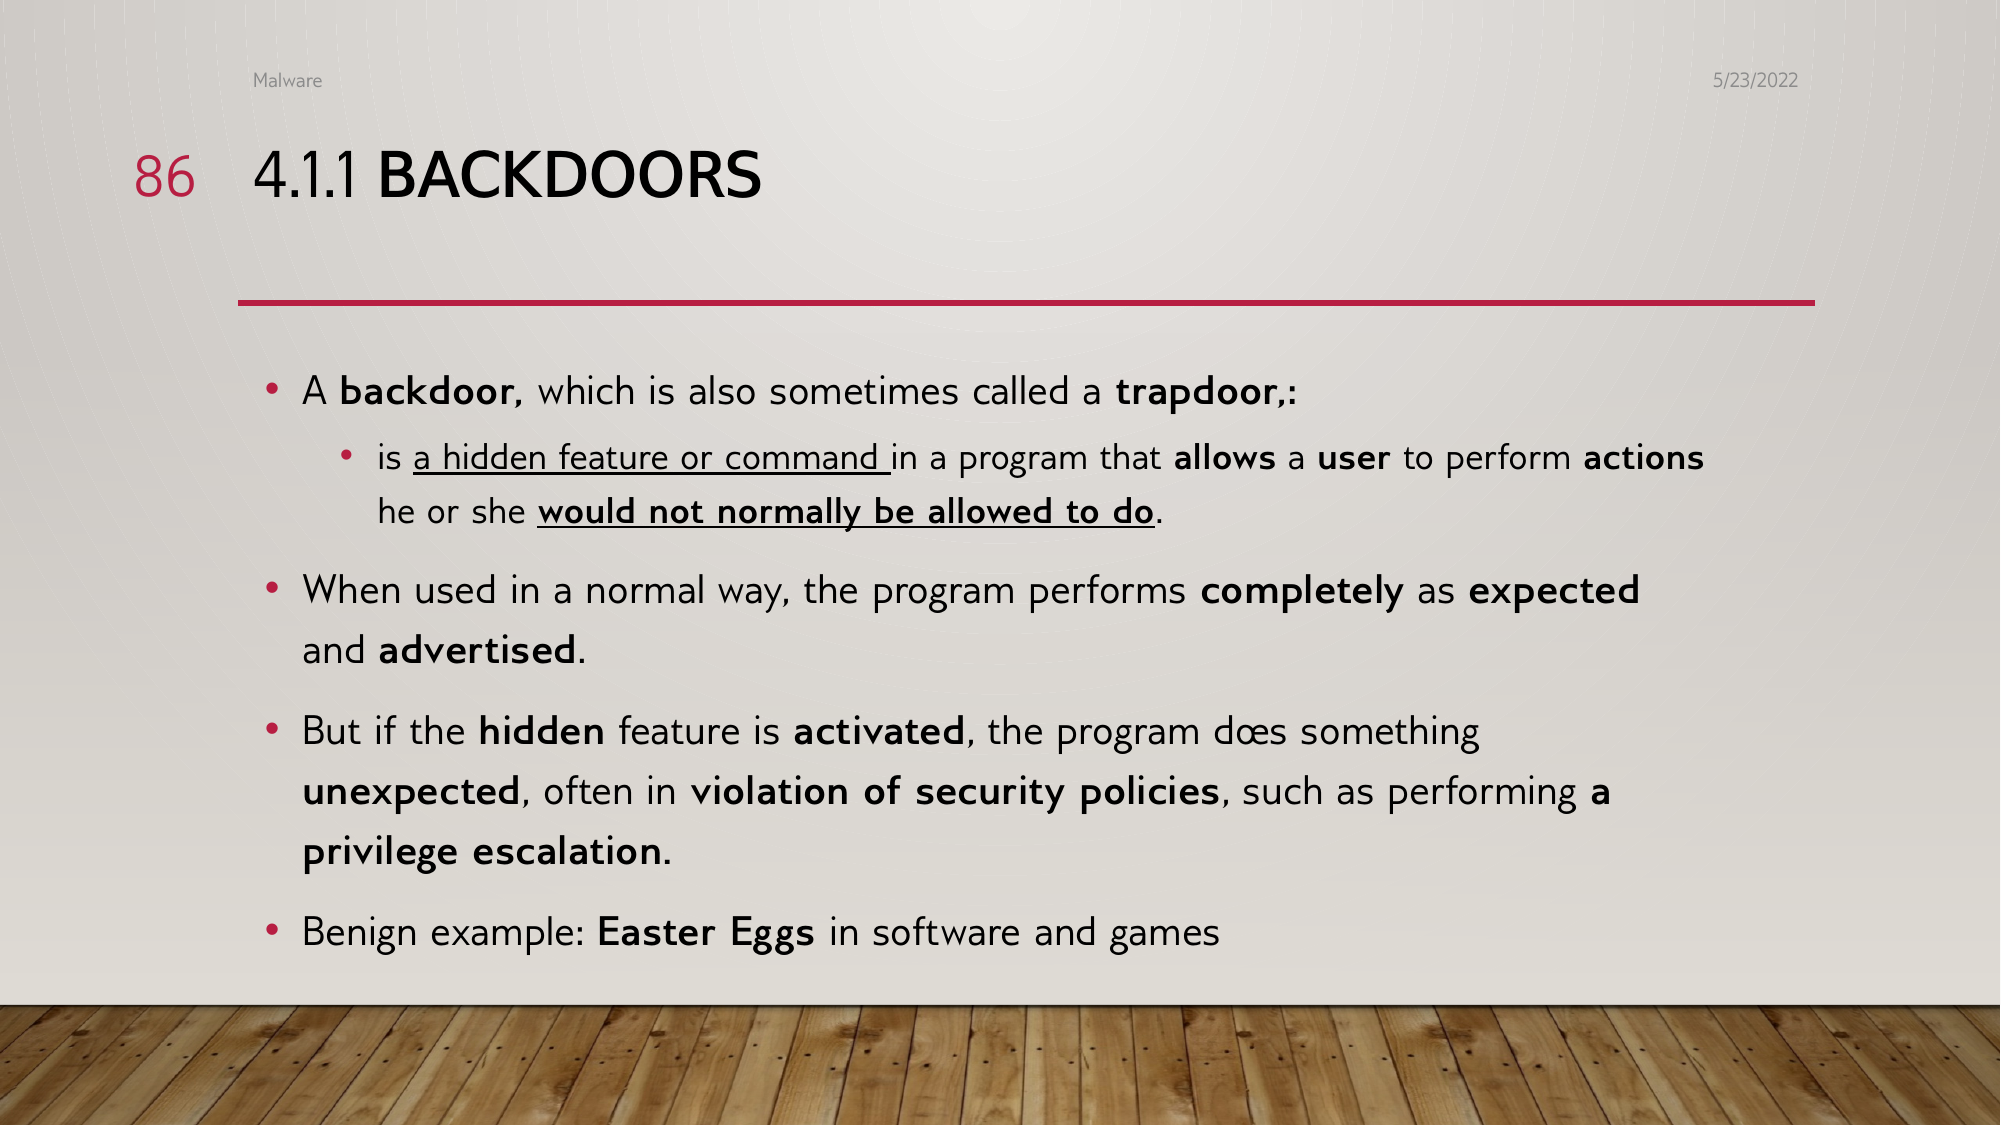

Malware
5/23/2022
86
# 4.1.1 Backdoors
A backdoor, which is also sometimes called a trapdoor,:
is a hidden feature or command in a program that allows a user to perform actions he or she would not normally be allowed to do.
When used in a normal way, the program performs completely as expected and advertised.
But if the hidden feature is activated, the program does something unexpected, often in violation of security policies, such as performing a privilege escalation.
Benign example: Easter Eggs in software and games